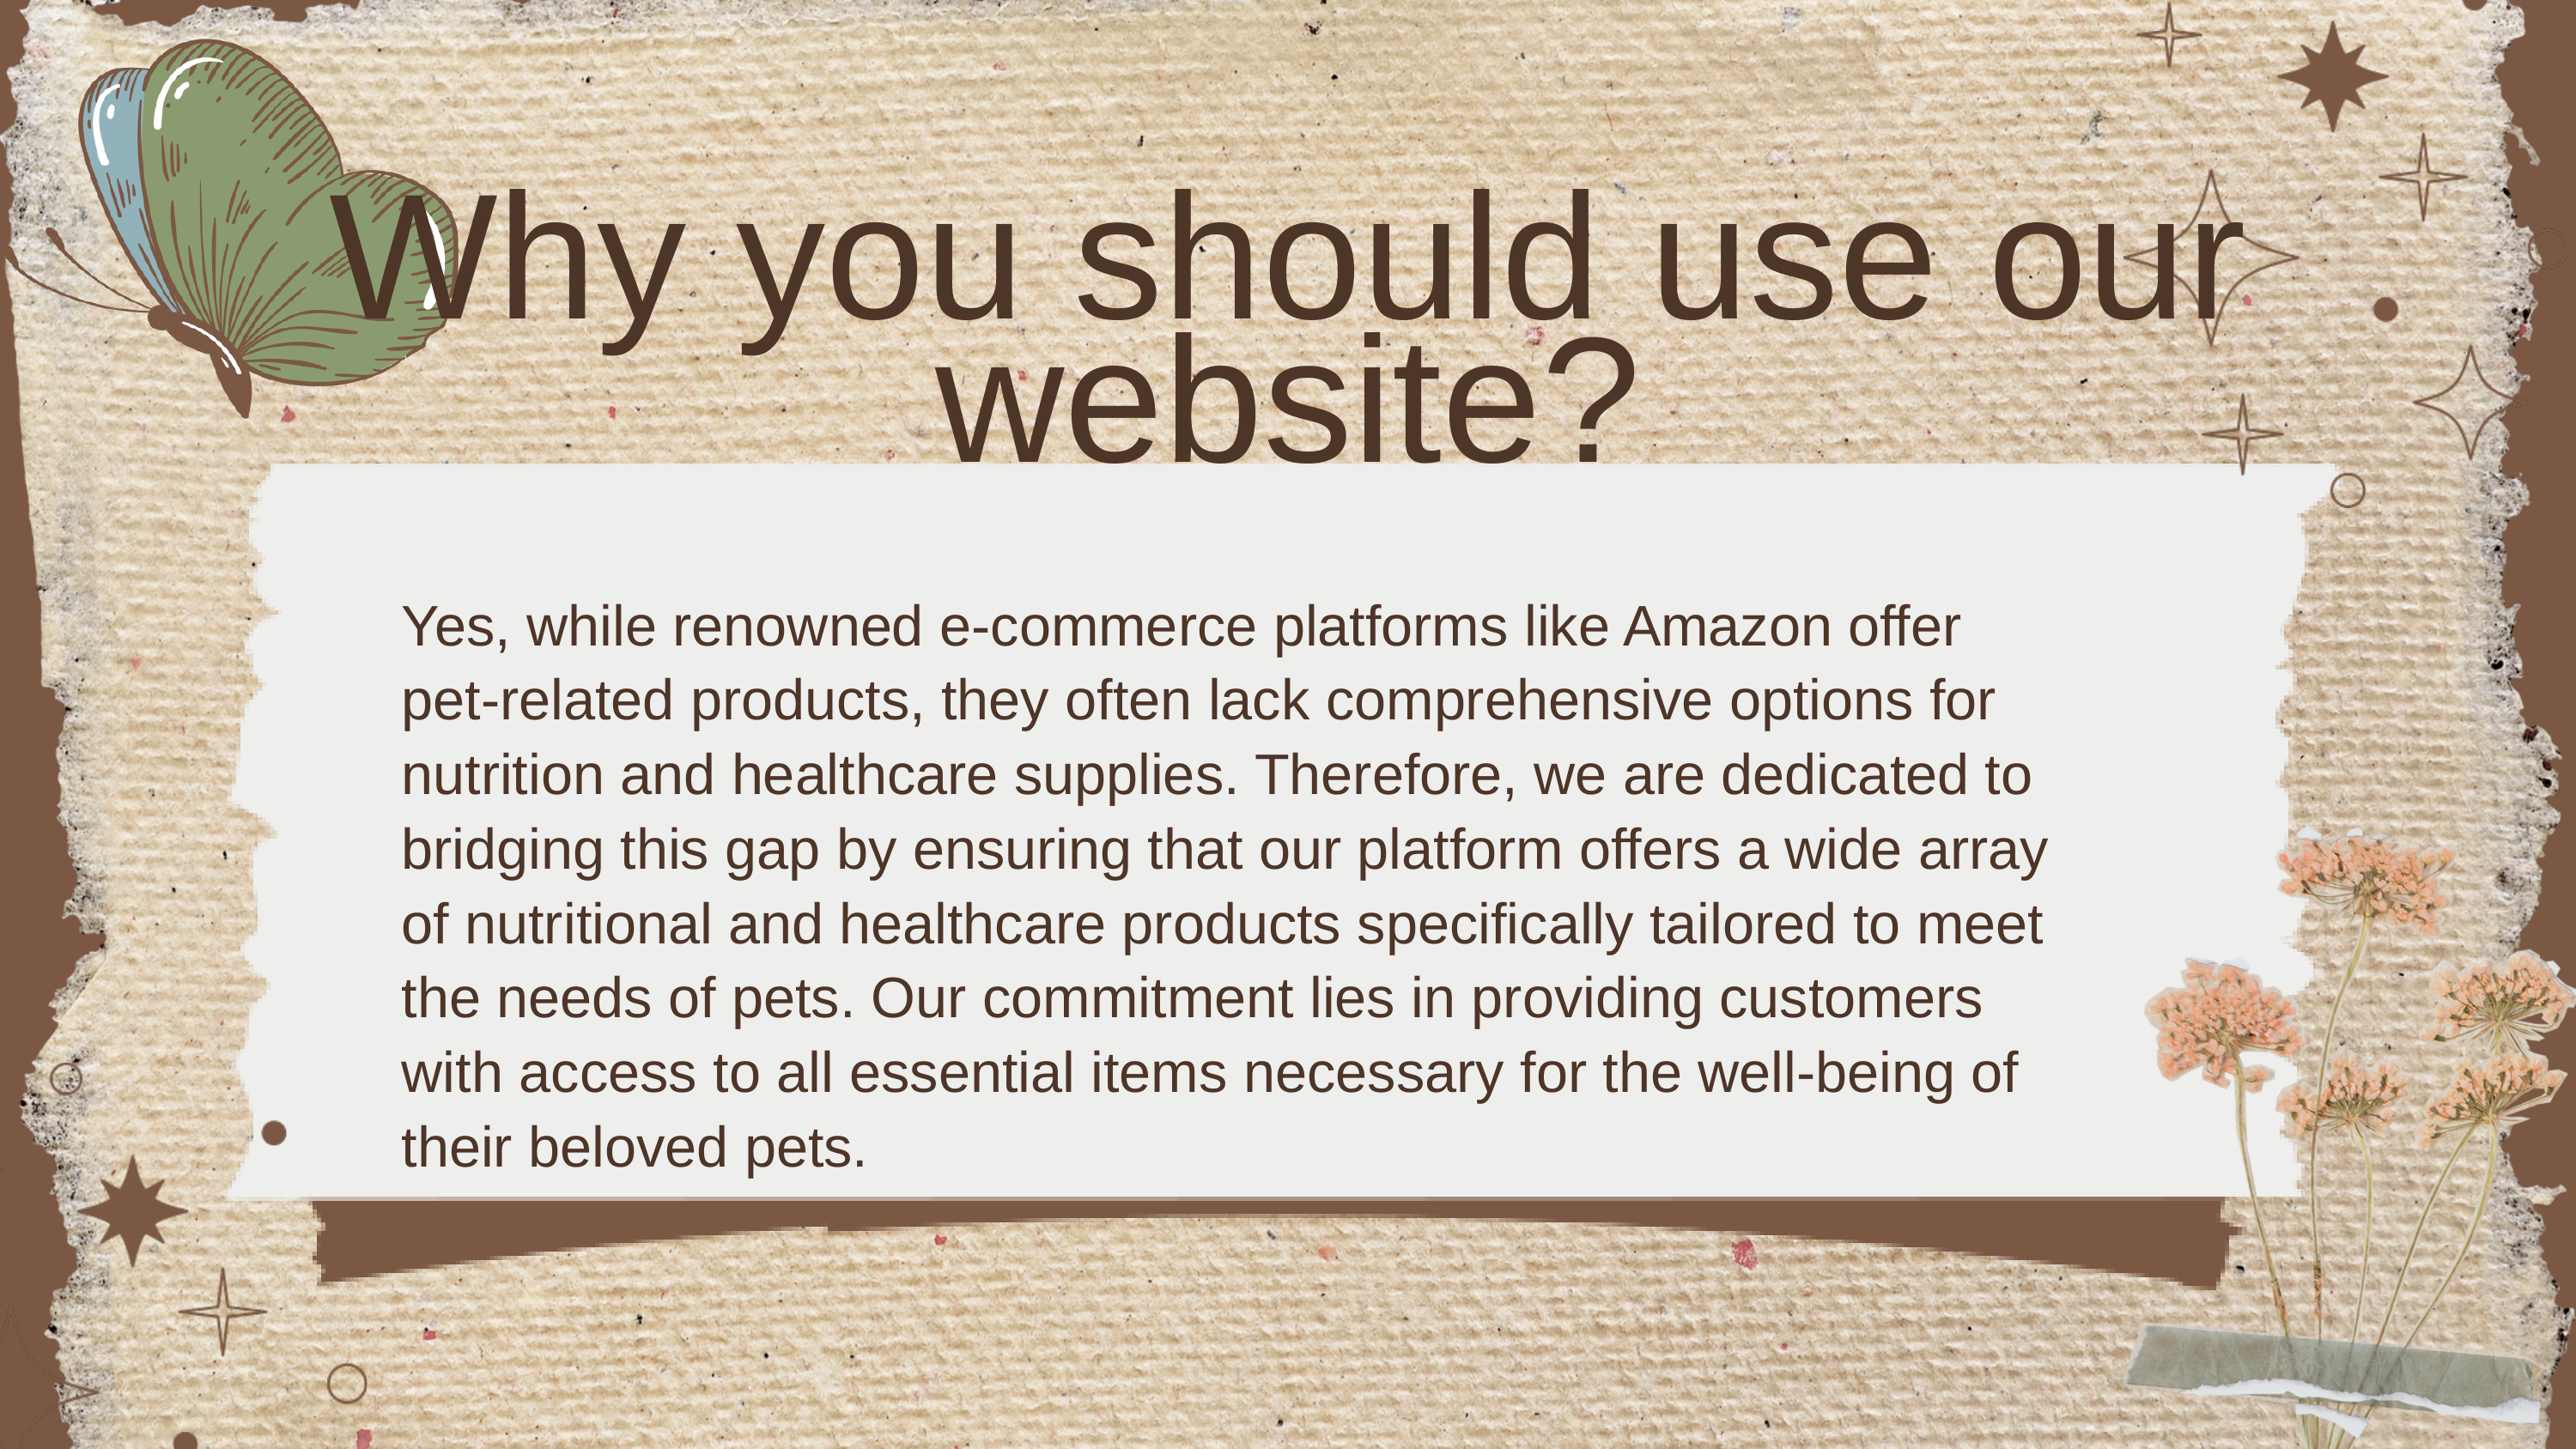

Why you should use our website?

Yes, while renowned e-commerce platforms like Amazon offer pet-related products, they often lack comprehensive options for nutrition and healthcare supplies. Therefore, we are dedicated to bridging this gap by ensuring that our platform offers a wide array of nutritional and healthcare products specifically tailored to meet the needs of pets. Our commitment lies in providing customers with access to all essential items necessary for the well-being of their beloved pets.